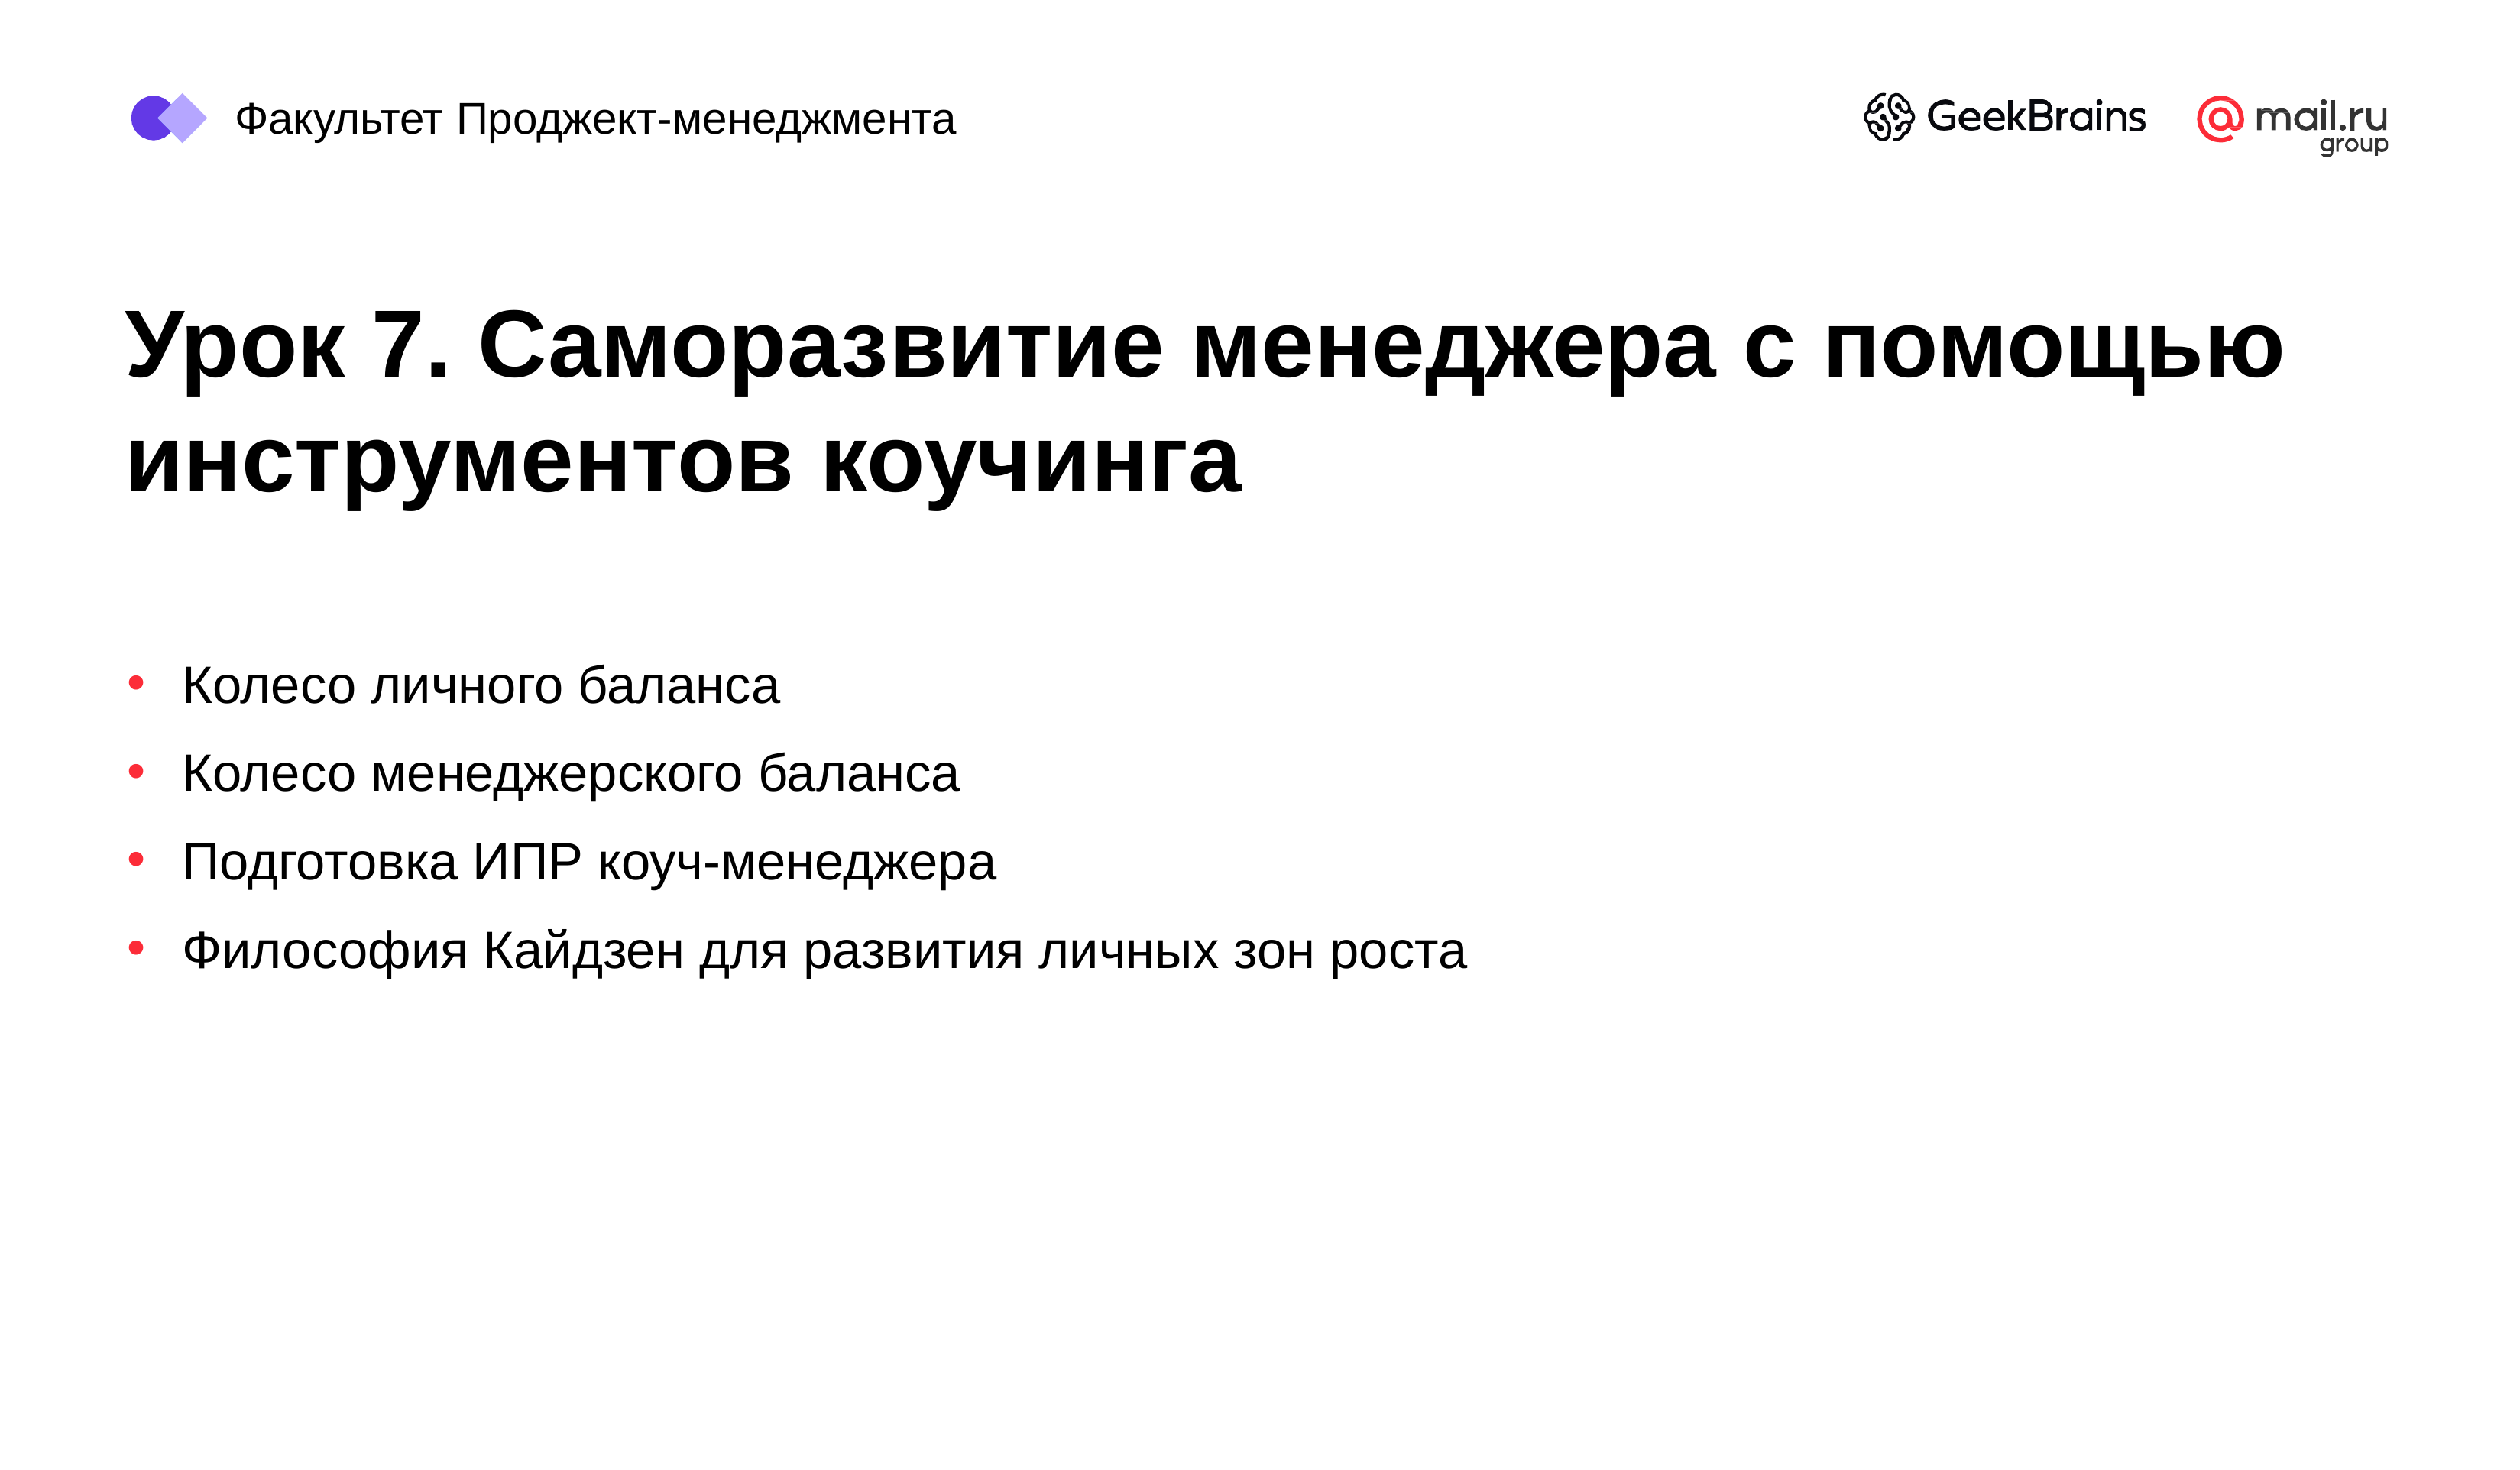

Факультет Проджект-менеджмента

# Урок 7. Саморазвитие менеджера с помощью инструментов коучинга
Колесо личного баланса
Колесо менеджерского баланса
Подготовка ИПР коуч-менеджера
Философия Кайдзен для развития личных зон роста